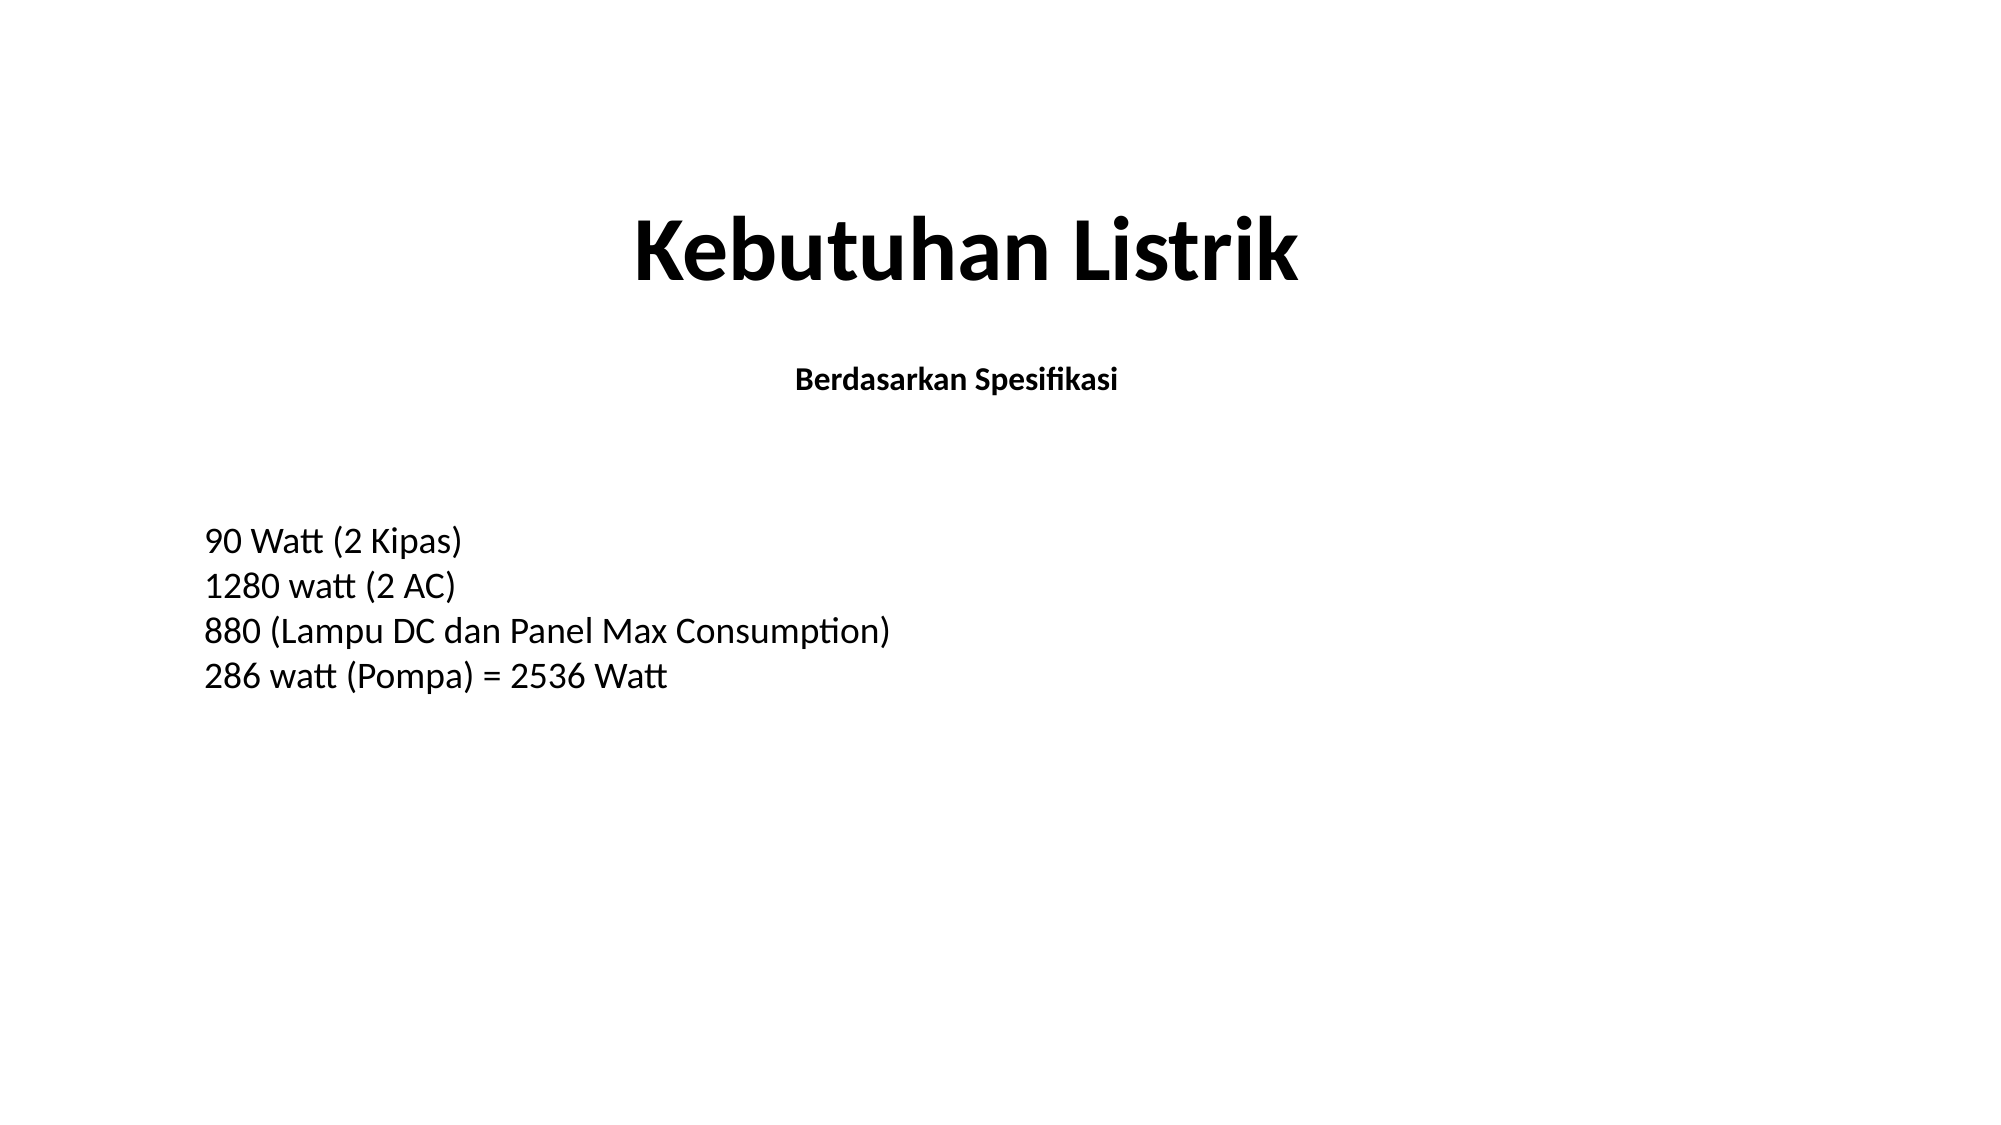

Kebutuhan Listrik
Berdasarkan Spesifikasi
90 Watt (2 Kipas)
1280 watt (2 AC)
880 (Lampu DC dan Panel Max Consumption)
286 watt (Pompa) = 2536 Watt